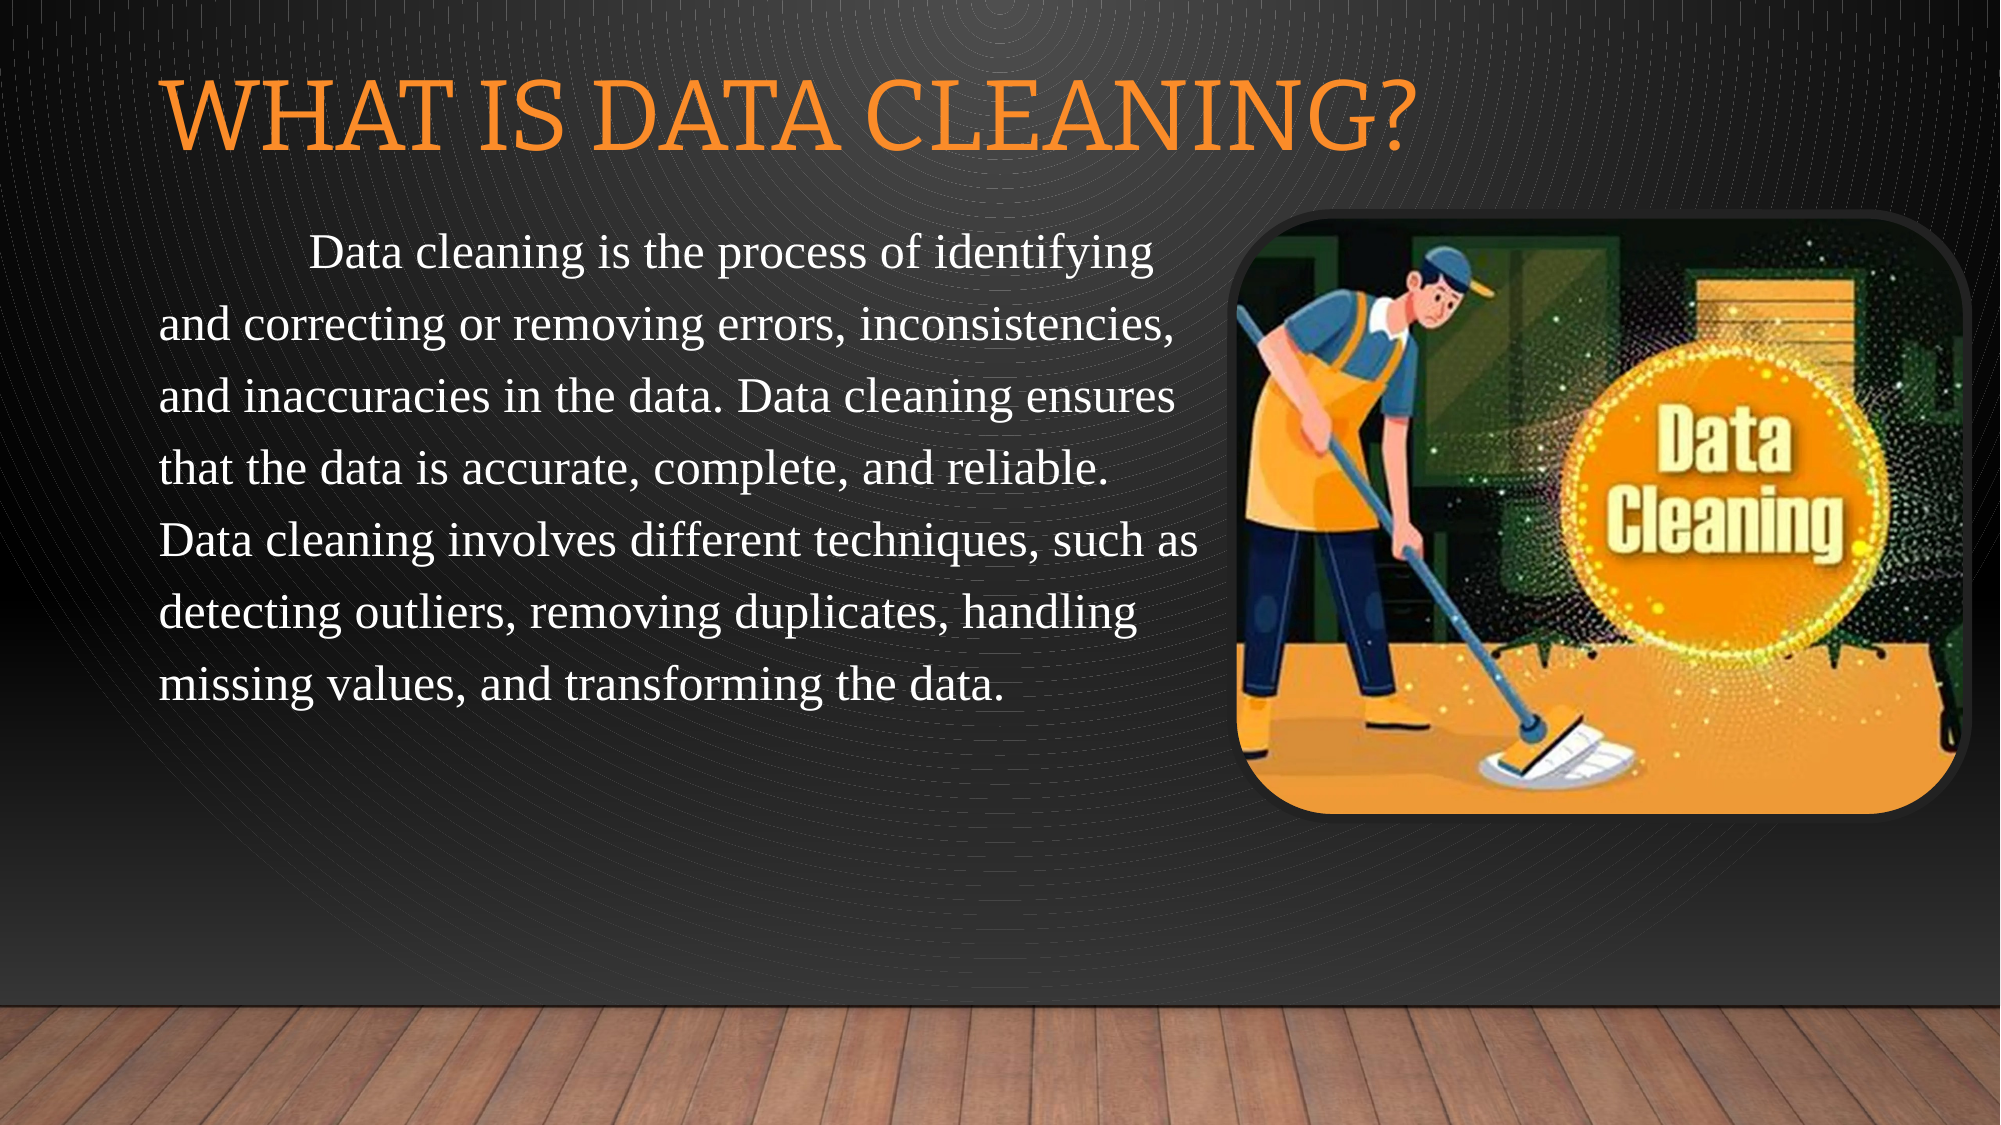

# What is Data Cleaning?
	Data cleaning is the process of identifying and correcting or removing errors, inconsistencies, and inaccuracies in the data. Data cleaning ensures that the data is accurate, complete, and reliable. Data cleaning involves different techniques, such as detecting outliers, removing duplicates, handling missing values, and transforming the data.